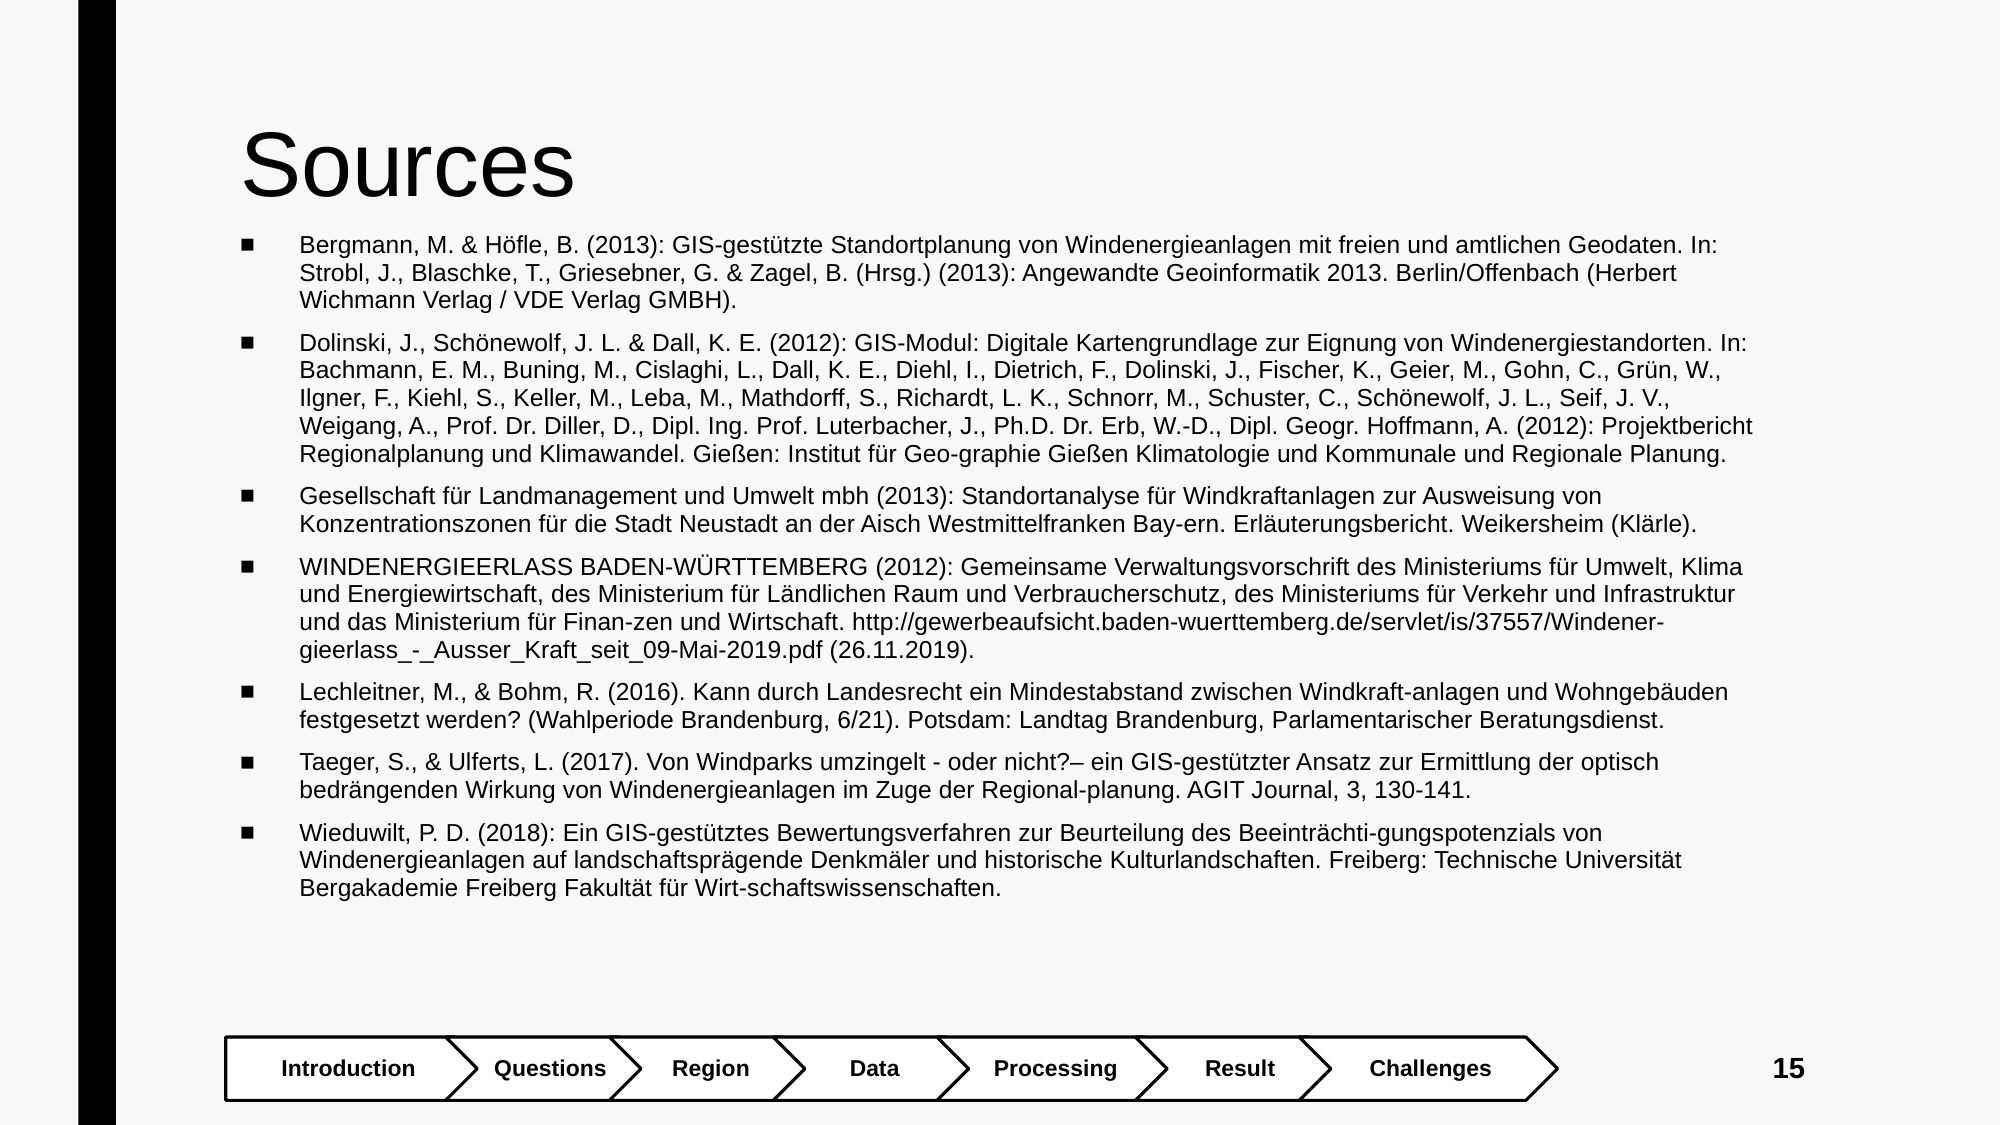

# Sources
Bergmann, M. & Höfle, B. (2013): GIS-gestützte Standortplanung von Windenergieanlagen mit freien und amtlichen Geodaten. In: Strobl, J., Blaschke, T., Griesebner, G. & Zagel, B. (Hrsg.) (2013): Angewandte Geoinformatik 2013. Berlin/Offenbach (Herbert Wichmann Verlag / VDE Verlag GMBH).
Dolinski, J., Schönewolf, J. L. & Dall, K. E. (2012): GIS-Modul: Digitale Kartengrundlage zur Eignung von Windenergiestandorten. In: Bachmann, E. M., Buning, M., Cislaghi, L., Dall, K. E., Diehl, I., Dietrich, F., Dolinski, J., Fischer, K., Geier, M., Gohn, C., Grün, W., Ilgner, F., Kiehl, S., Keller, M., Leba, M., Mathdorff, S., Richardt, L. K., Schnorr, M., Schuster, C., Schönewolf, J. L., Seif, J. V., Weigang, A., Prof. Dr. Diller, D., Dipl. Ing. Prof. Luterbacher, J., Ph.D. Dr. Erb, W.-D., Dipl. Geogr. Hoffmann, A. (2012): Projektbericht Regionalplanung und Klimawandel. Gießen: Institut für Geo-graphie Gießen Klimatologie und Kommunale und Regionale Planung.
Gesellschaft für Landmanagement und Umwelt mbh (2013): Standortanalyse für Windkraftanlagen zur Ausweisung von Konzentrationszonen für die Stadt Neustadt an der Aisch Westmittelfranken Bay-ern. Erläuterungsbericht. Weikersheim (Klärle).
WINDENERGIEERLASS BADEN-WÜRTTEMBERG (2012): Gemeinsame Verwaltungsvorschrift des Ministeriums für Umwelt, Klima und Energiewirtschaft, des Ministerium für Ländlichen Raum und Verbraucherschutz, des Ministeriums für Verkehr und Infrastruktur und das Ministerium für Finan-zen und Wirtschaft. http://gewerbeaufsicht.baden-wuerttemberg.de/servlet/is/37557/Windener-gieerlass_-_Ausser_Kraft_seit_09-Mai-2019.pdf (26.11.2019).
Lechleitner, M., & Bohm, R. (2016). Kann durch Landesrecht ein Mindestabstand zwischen Windkraft-anlagen und Wohngebäuden festgesetzt werden? (Wahlperiode Brandenburg, 6/21). Potsdam: Landtag Brandenburg, Parlamentarischer Beratungsdienst.
Taeger, S., & Ulferts, L. (2017). Von Windparks umzingelt - oder nicht?‒ ein GIS-gestützter Ansatz zur Ermittlung der optisch bedrängenden Wirkung von Windenergieanlagen im Zuge der Regional-planung. AGIT Journal, 3, 130-141.
Wieduwilt, P. D. (2018): Ein GIS-gestütztes Bewertungsverfahren zur Beurteilung des Beeinträchti-gungspotenzials von Windenergieanlagen auf landschaftsprägende Denkmäler und historische Kulturlandschaften. Freiberg: Technische Universität Bergakademie Freiberg Fakultät für Wirt-schaftswissenschaften.

15